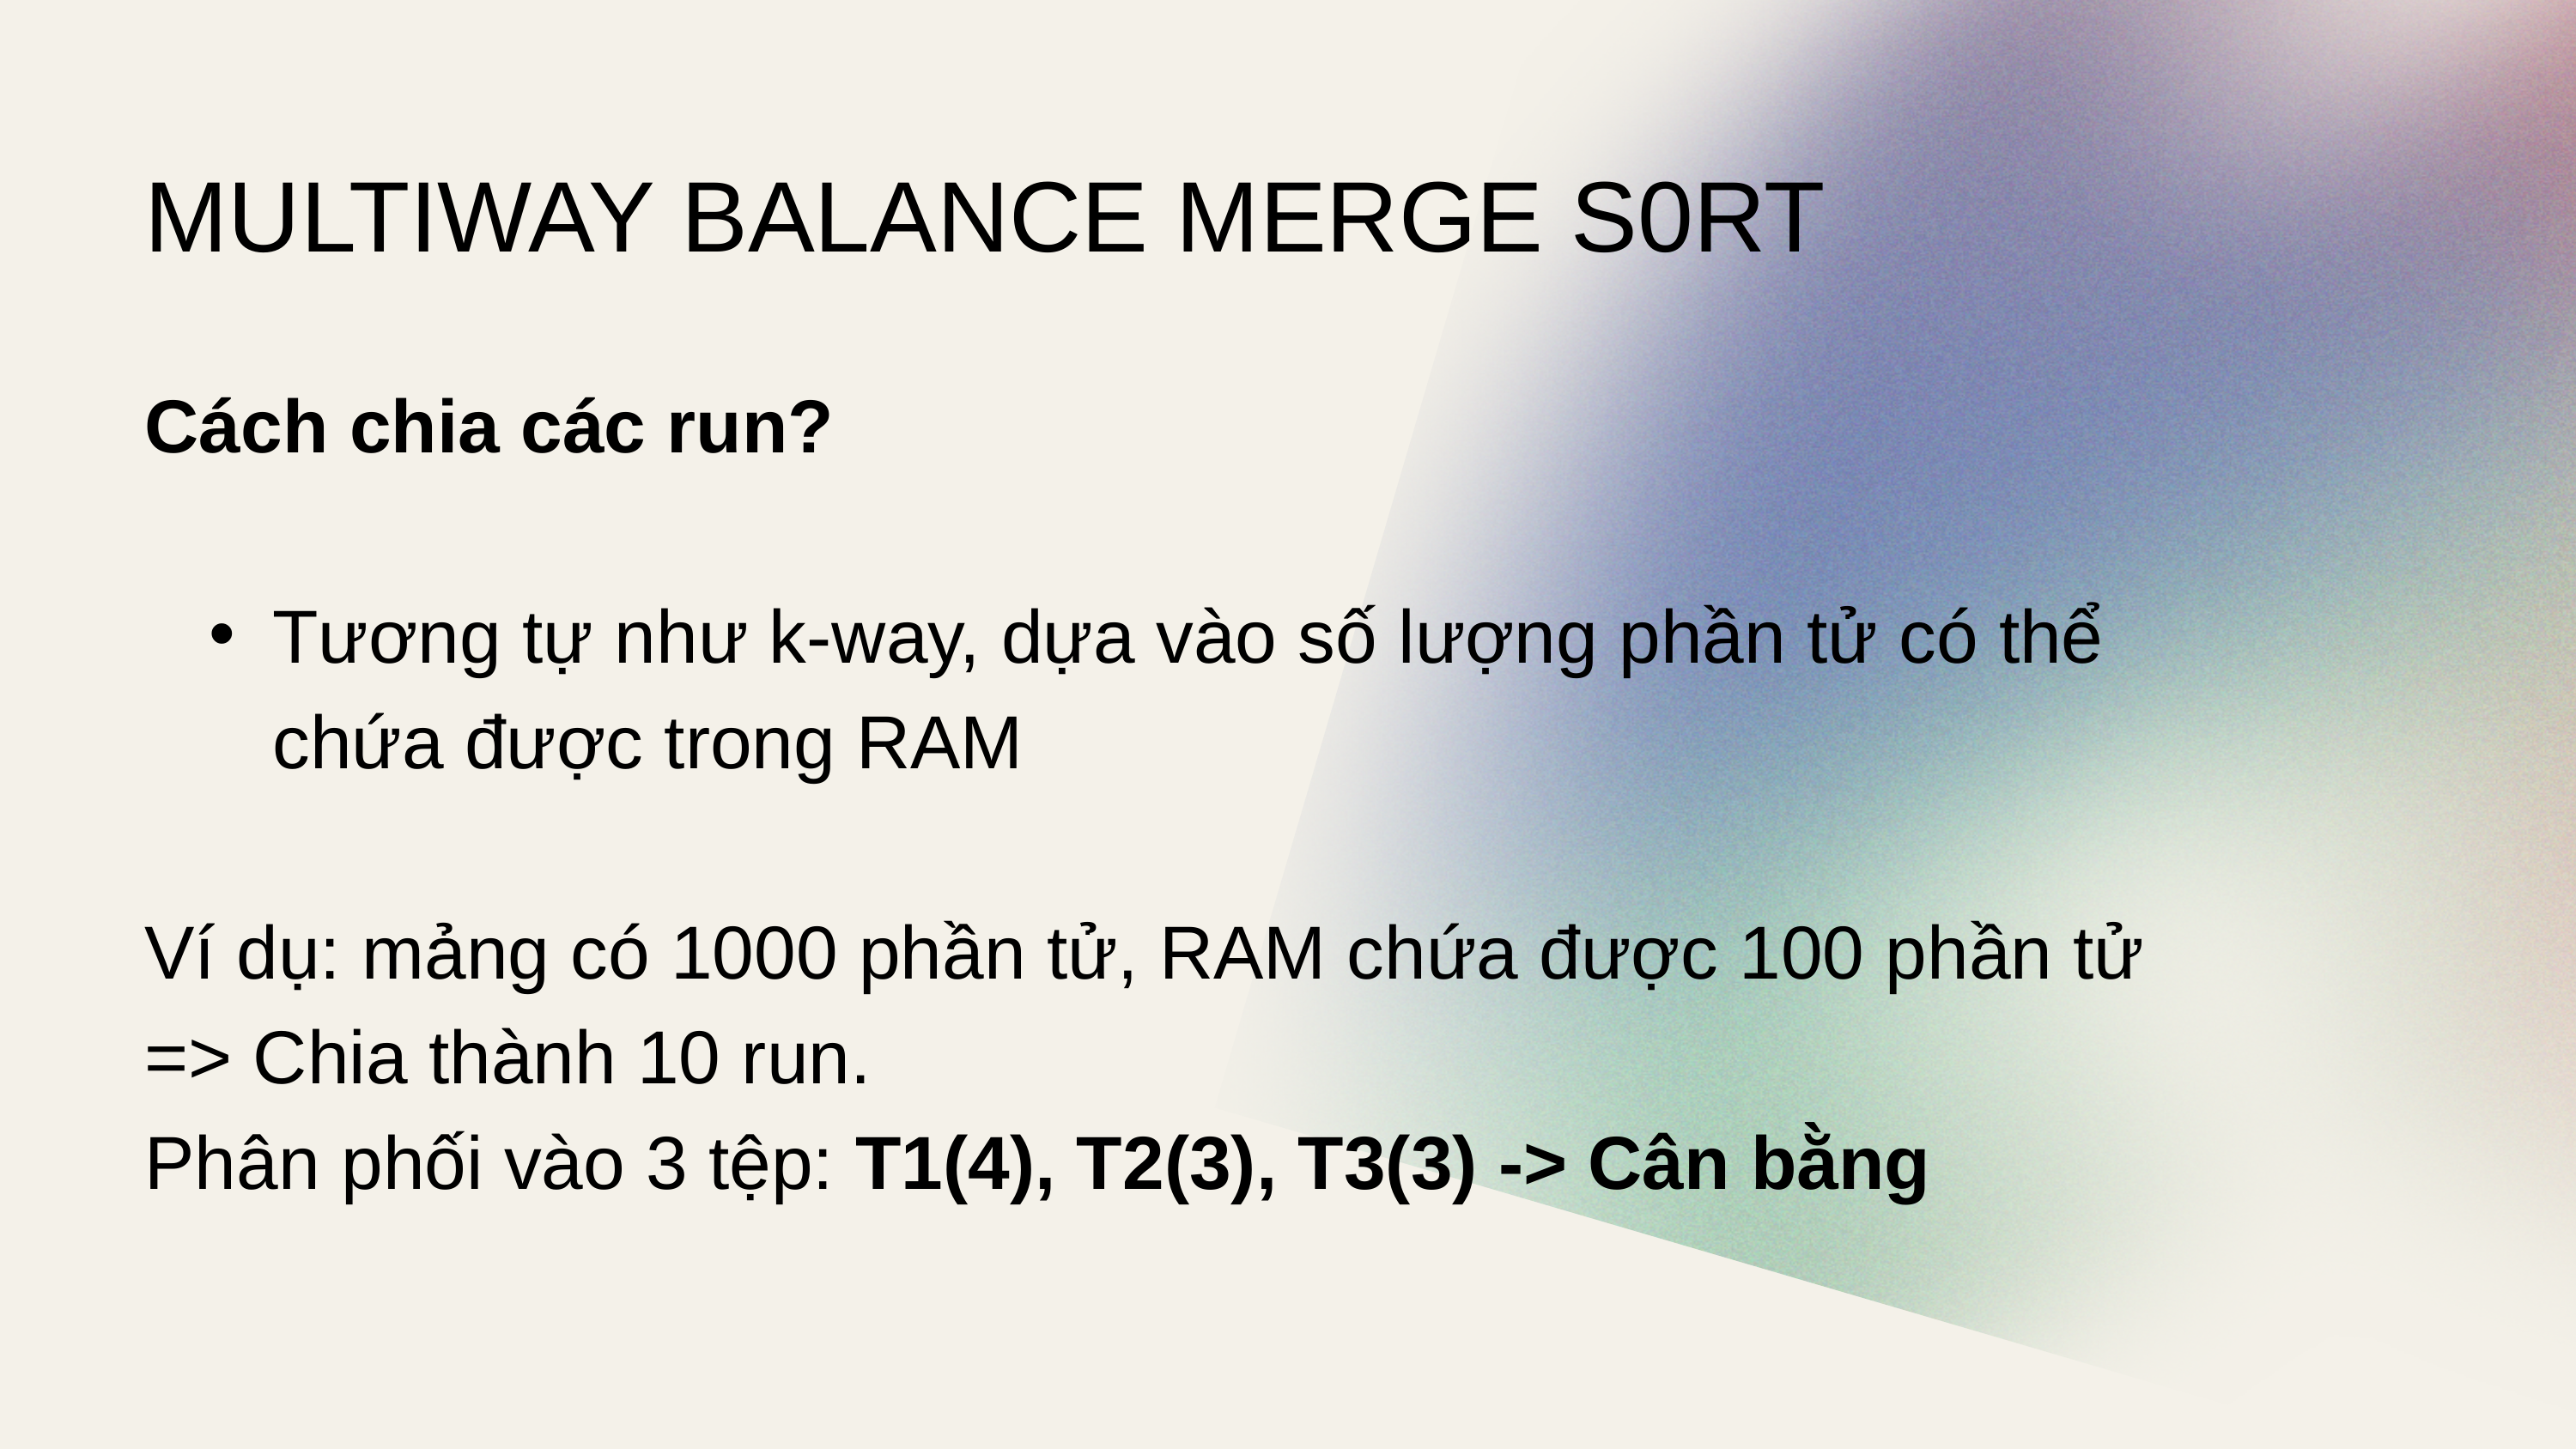

MULTIWAY BALANCE MERGE S0RT
Cách chia các run?

Tương tự như k-way, dựa vào số lượng phần tử có thể chứa được trong RAM

Ví dụ: mảng có 1000 phần tử, RAM chứa được 100 phần tử
=> Chia thành 10 run.
Phân phối vào 3 tệp: T1(4), T2(3), T3(3) -> Cân bằng